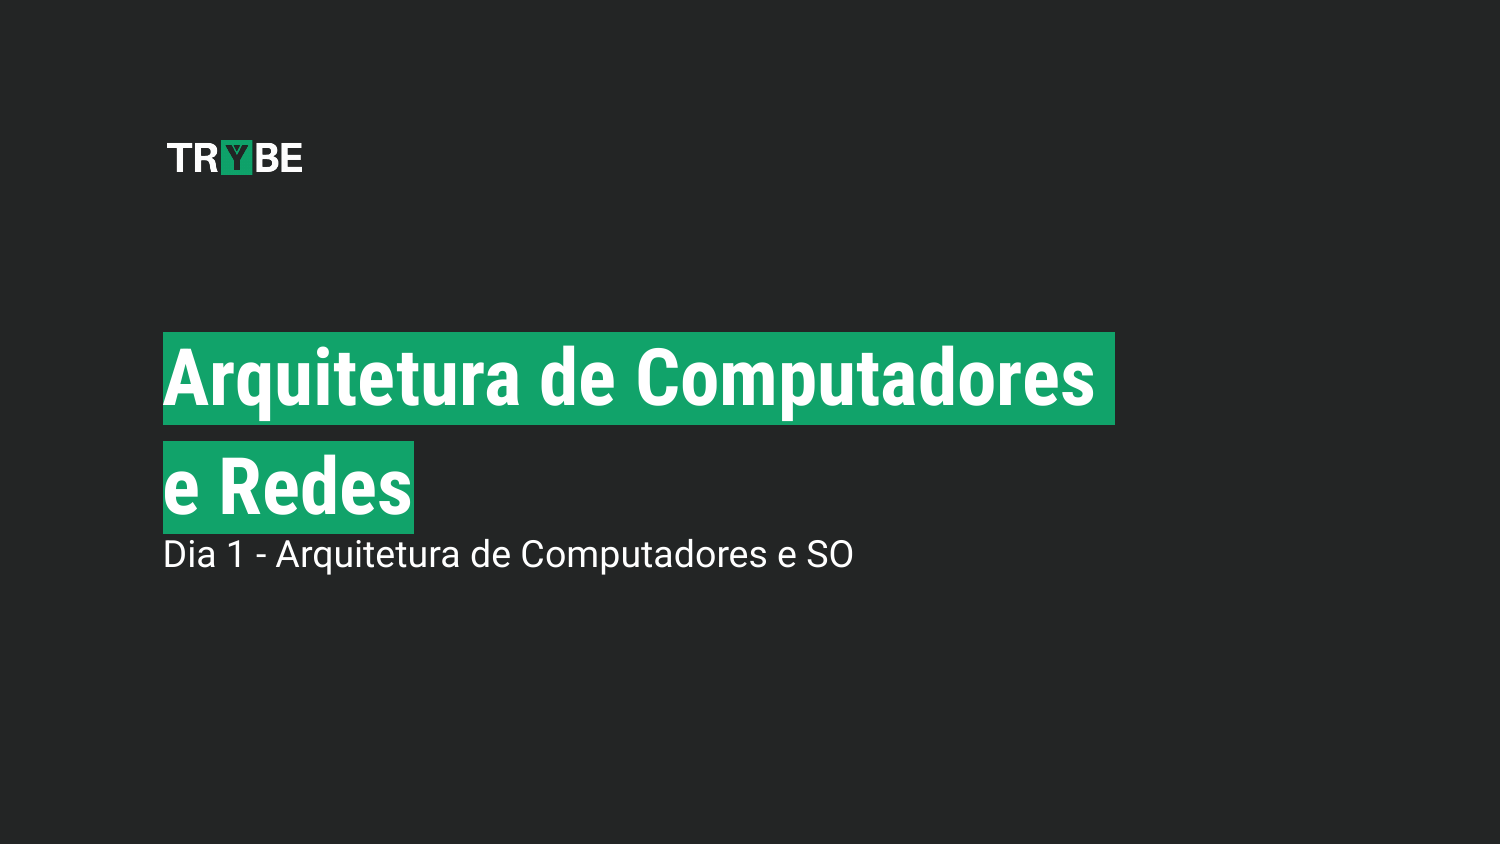

# Arquitetura de Computadores e Redes
Dia 1 - Arquitetura de Computadores e SO